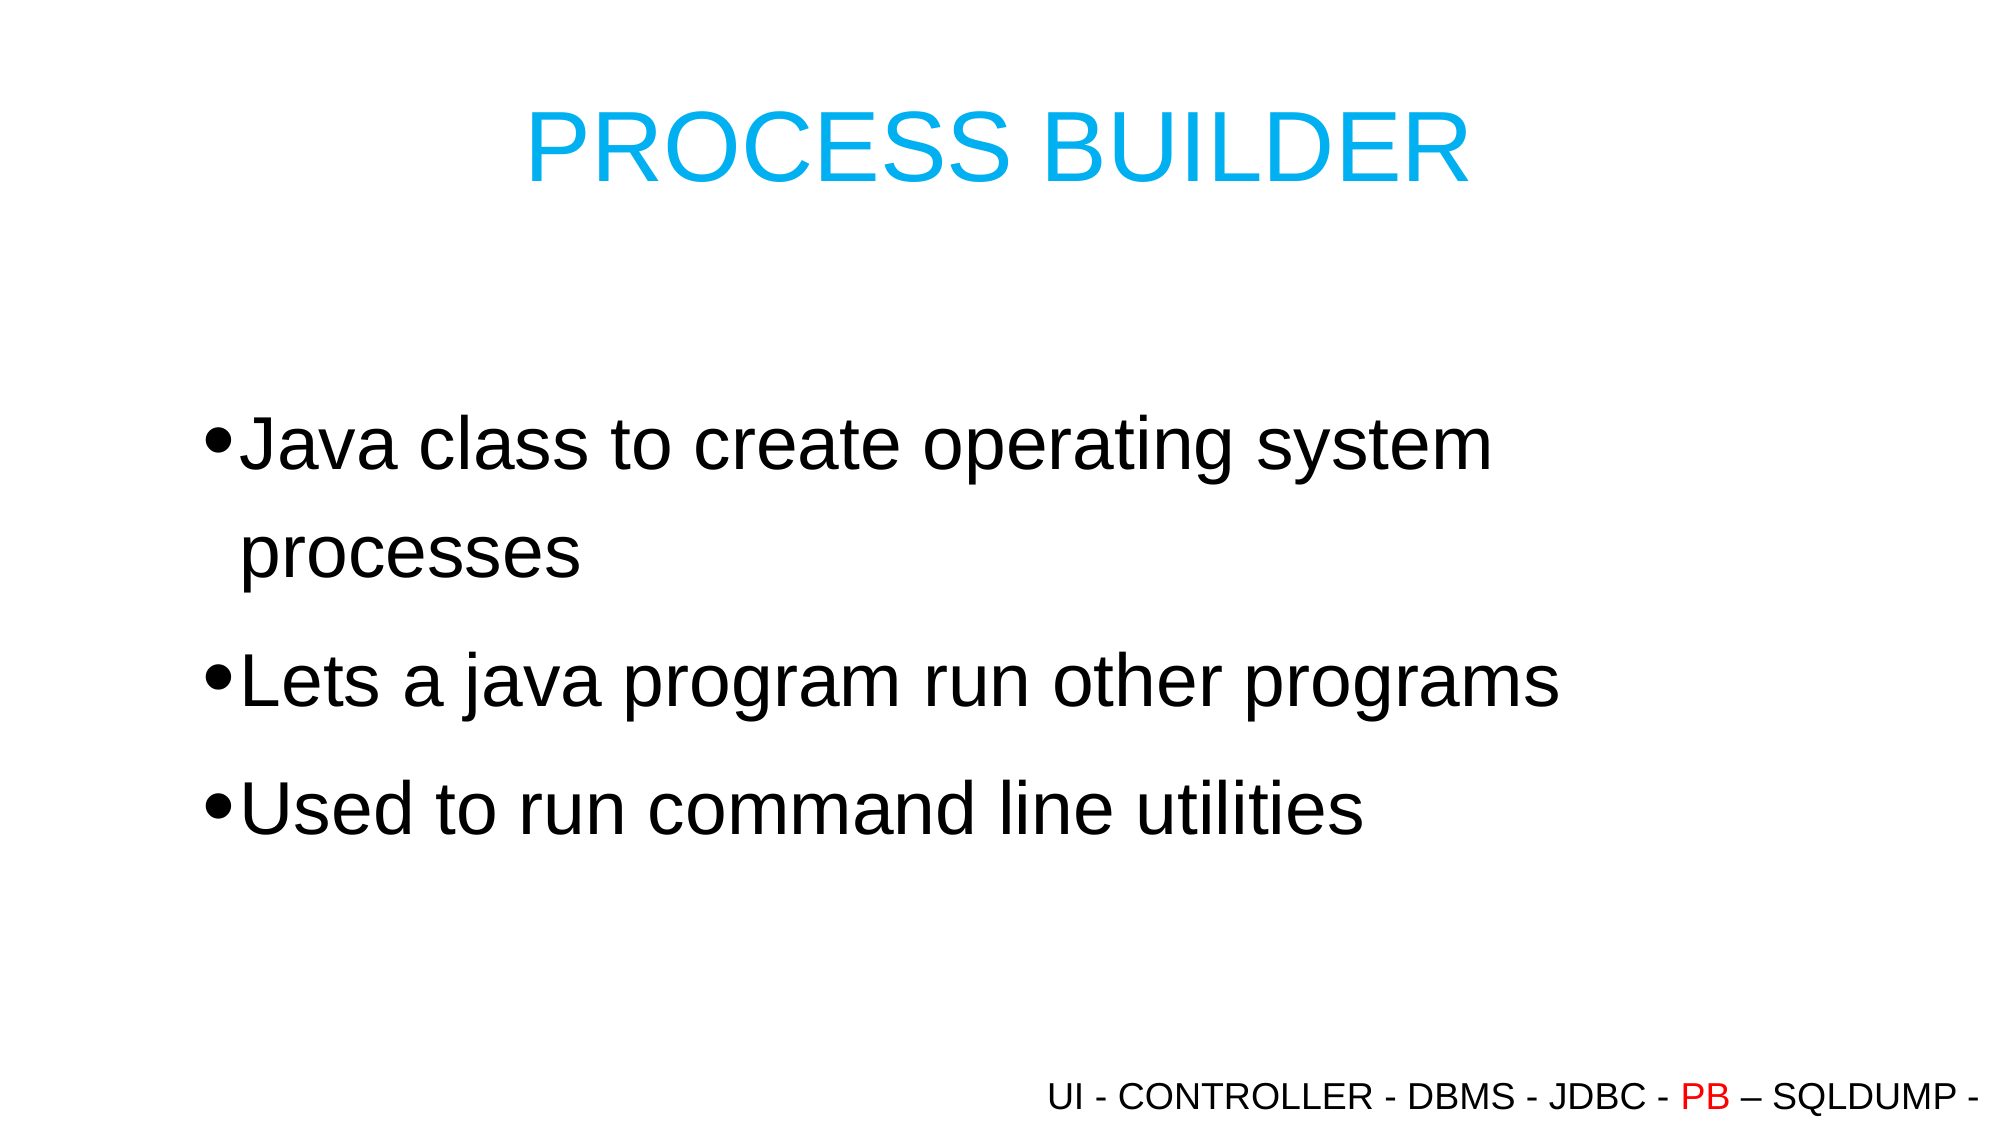

# Process builder
Java class to create operating system processes
Lets a java program run other programs
Used to run command line utilities

UI - CONTROLLER - DBMS - JDBC - PB – SQLDUMP - MEB - FT